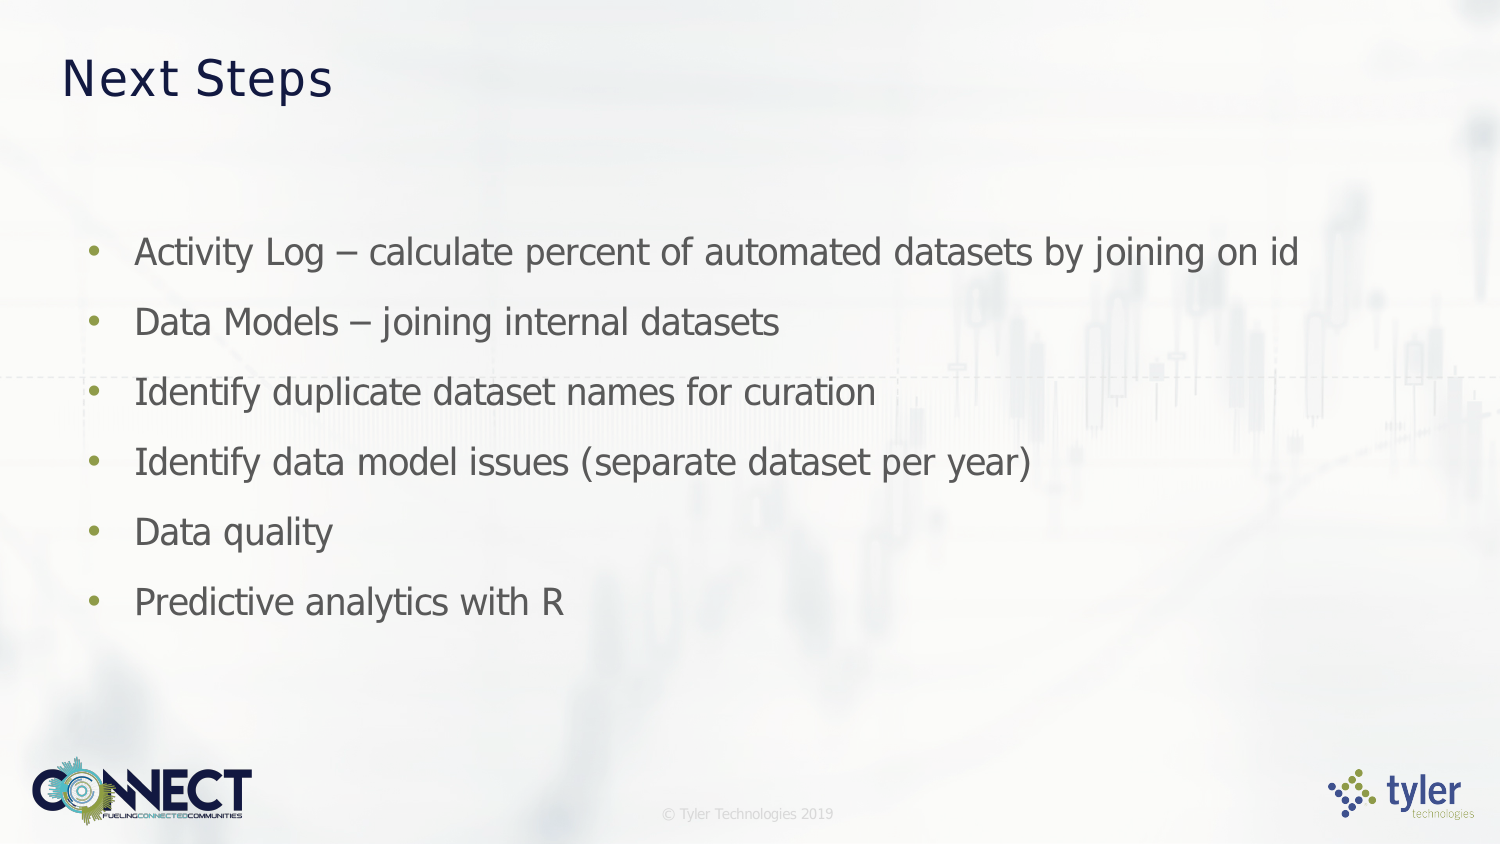

# Next Steps

Activity Log – calculate percent of automated datasets by joining on id
Data Models – joining internal datasets
Identify duplicate dataset names for curation
Identify data model issues (separate dataset per year)
Data quality
Predictive analytics with R